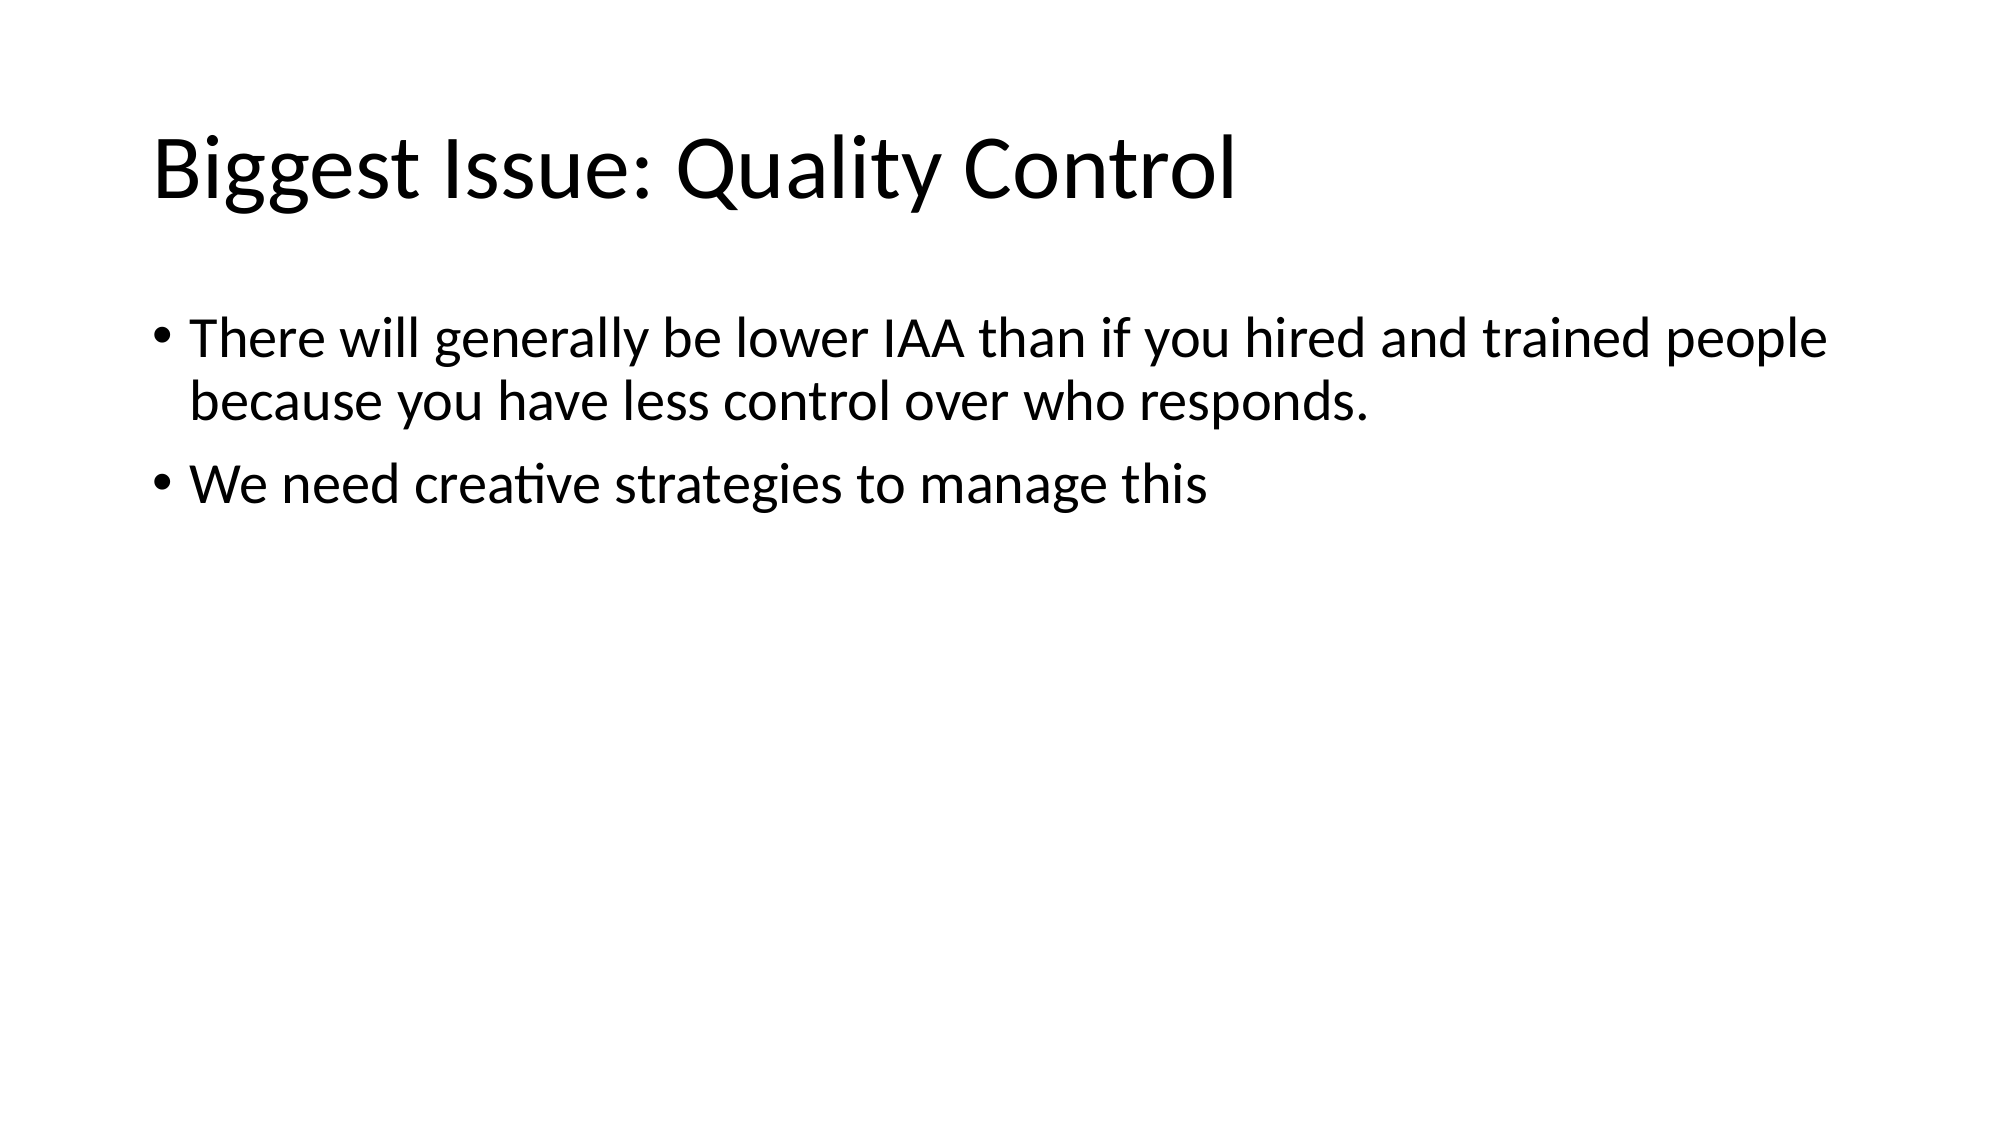

# Biggest Issue: Quality Control
There will generally be lower IAA than if you hired and trained people because you have less control over who responds.
We need creative strategies to manage this